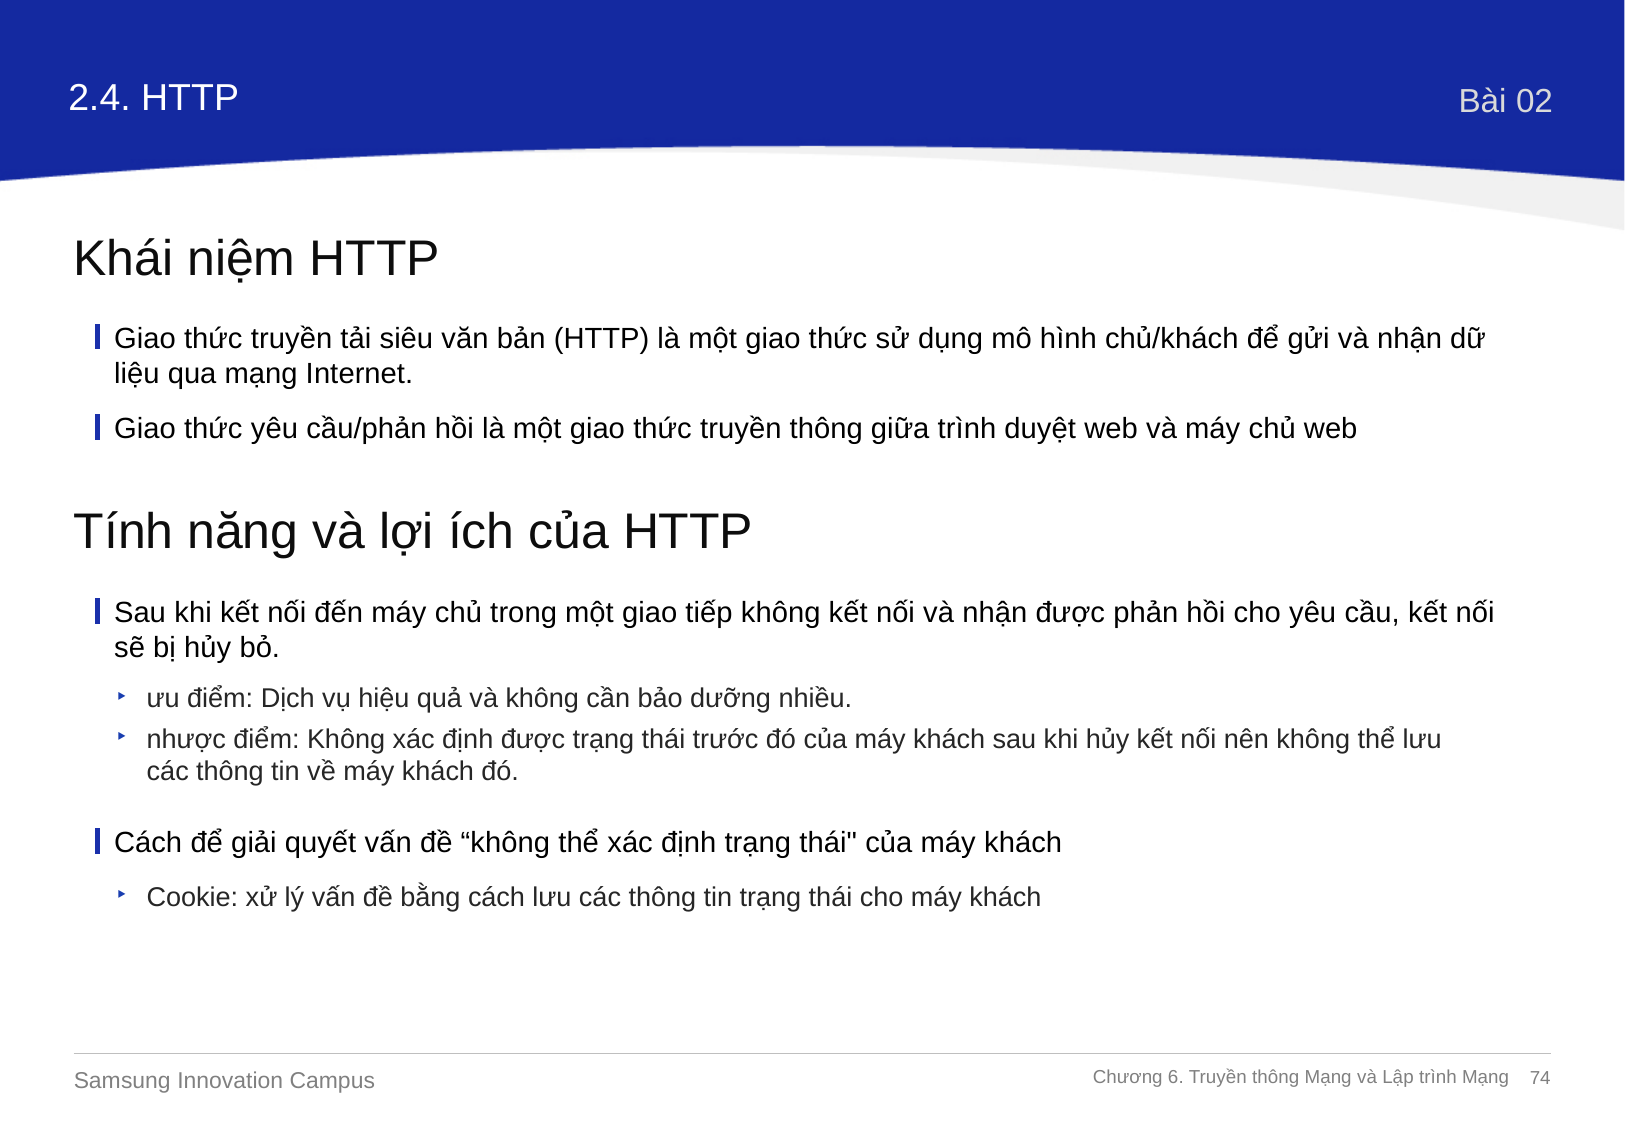

2.4. HTTP
Bài 02
Khái niệm HTTP
Giao thức truyền tải siêu văn bản (HTTP) là một giao thức sử dụng mô hình chủ/khách để gửi và nhận dữ liệu qua mạng Internet.
Giao thức yêu cầu/phản hồi là một giao thức truyền thông giữa trình duyệt web và máy chủ web
Tính năng và lợi ích của HTTP
Sau khi kết nối đến máy chủ trong một giao tiếp không kết nối và nhận được phản hồi cho yêu cầu, kết nối sẽ bị hủy bỏ.
ưu điểm: Dịch vụ hiệu quả và không cần bảo dưỡng nhiều.
nhược điểm: Không xác định được trạng thái trước đó của máy khách sau khi hủy kết nối nên không thể lưu các thông tin về máy khách đó.
Cách để giải quyết vấn đề “không thể xác định trạng thái" của máy khách
Cookie: xử lý vấn đề bằng cách lưu các thông tin trạng thái cho máy khách